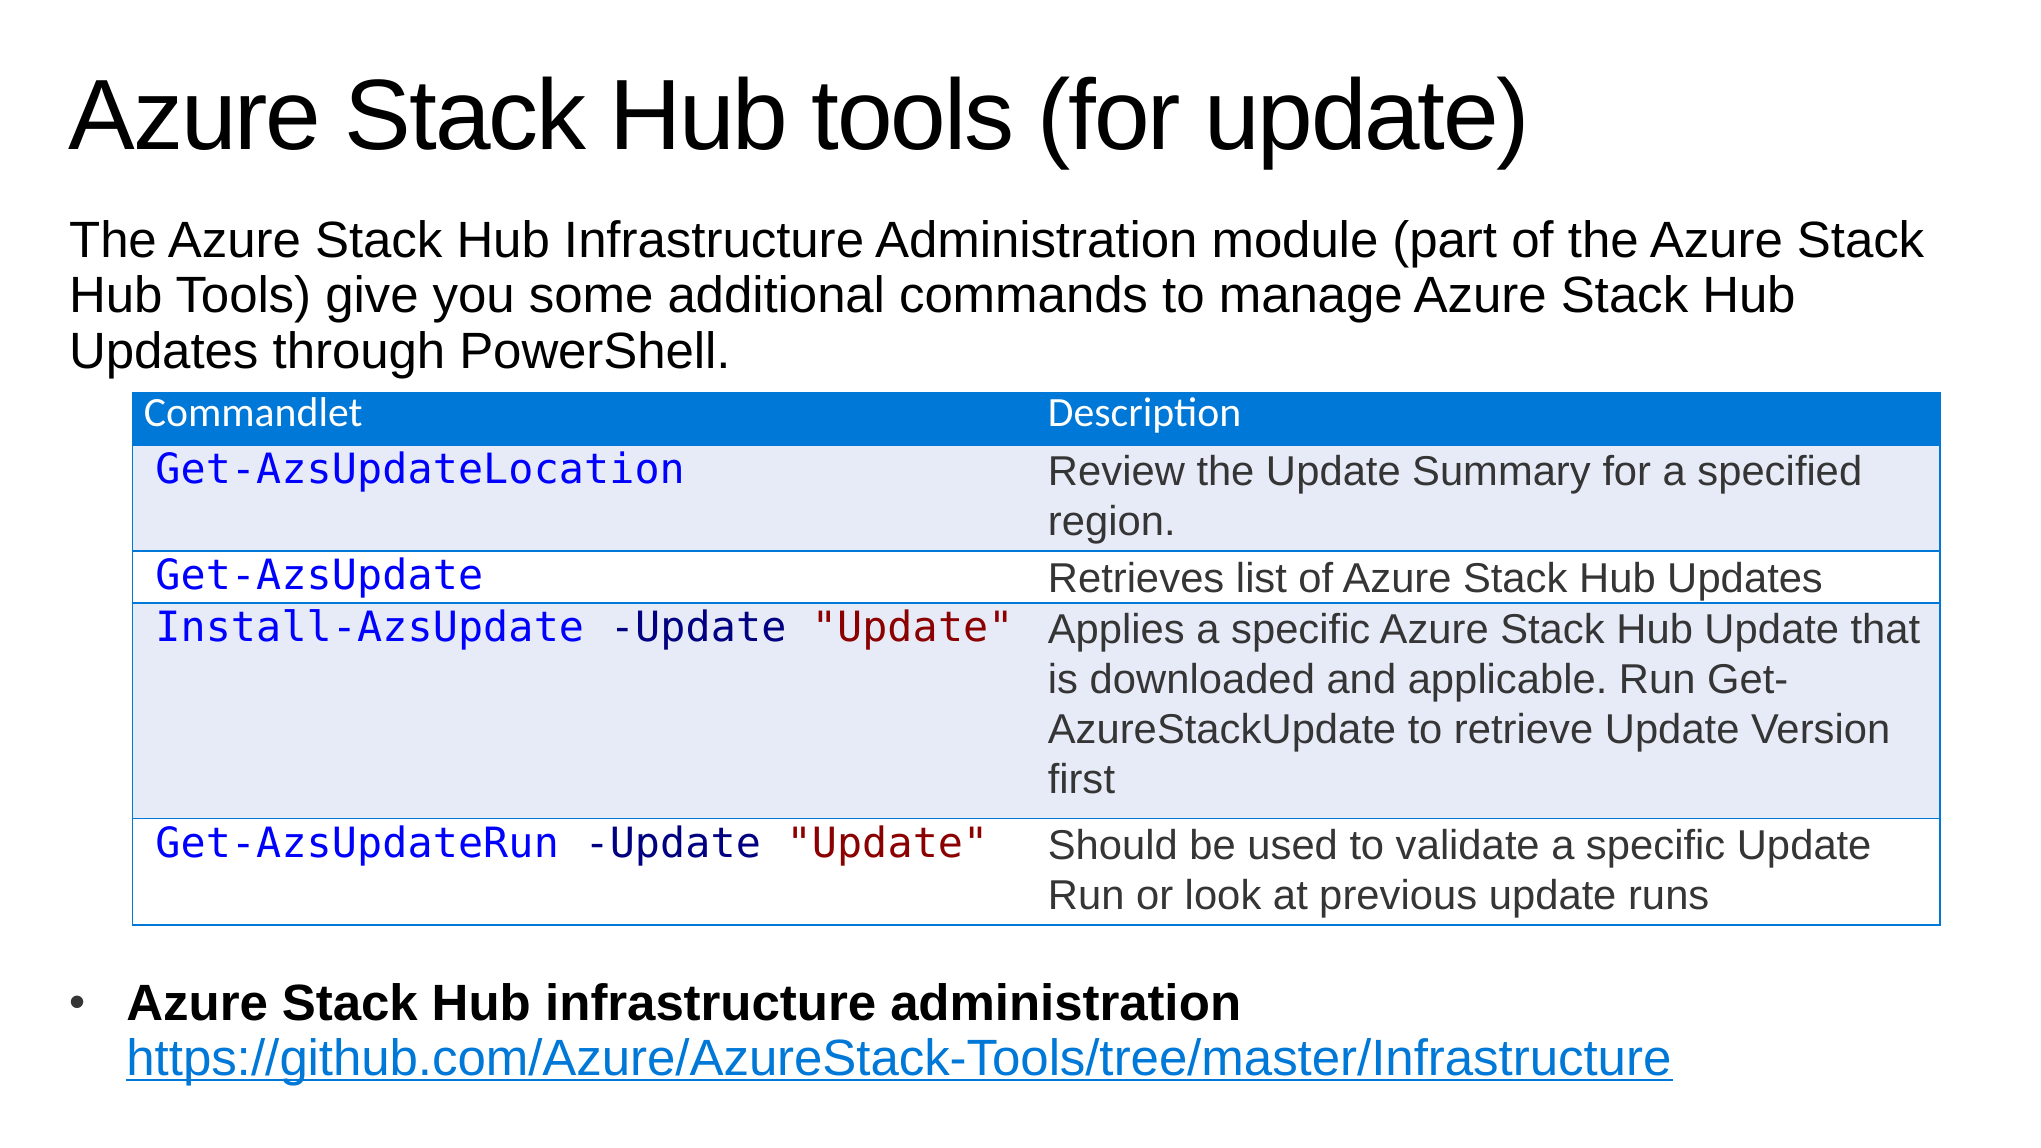

# Azure Stack Hub tools (for update)
The Azure Stack Hub Infrastructure Administration module (part of the Azure Stack Hub Tools) give you some additional commands to manage Azure Stack Hub Updates through PowerShell.

Azure Stack Hub infrastructure administration
https://github.com/Azure/AzureStack-Tools/tree/master/Infrastructure
| Commandlet | Description |
| --- | --- |
| Get-AzsUpdateLocation | Review the Update Summary for a specified region. |
| Get-AzsUpdate | Retrieves list of Azure Stack Hub Updates |
| Install-AzsUpdate -Update "Update" | Applies a specific Azure Stack Hub Update that is downloaded and applicable. Run Get-AzureStackUpdate to retrieve Update Version first |
| Get-AzsUpdateRun -Update "Update" | Should be used to validate a specific Update Run or look at previous update runs |